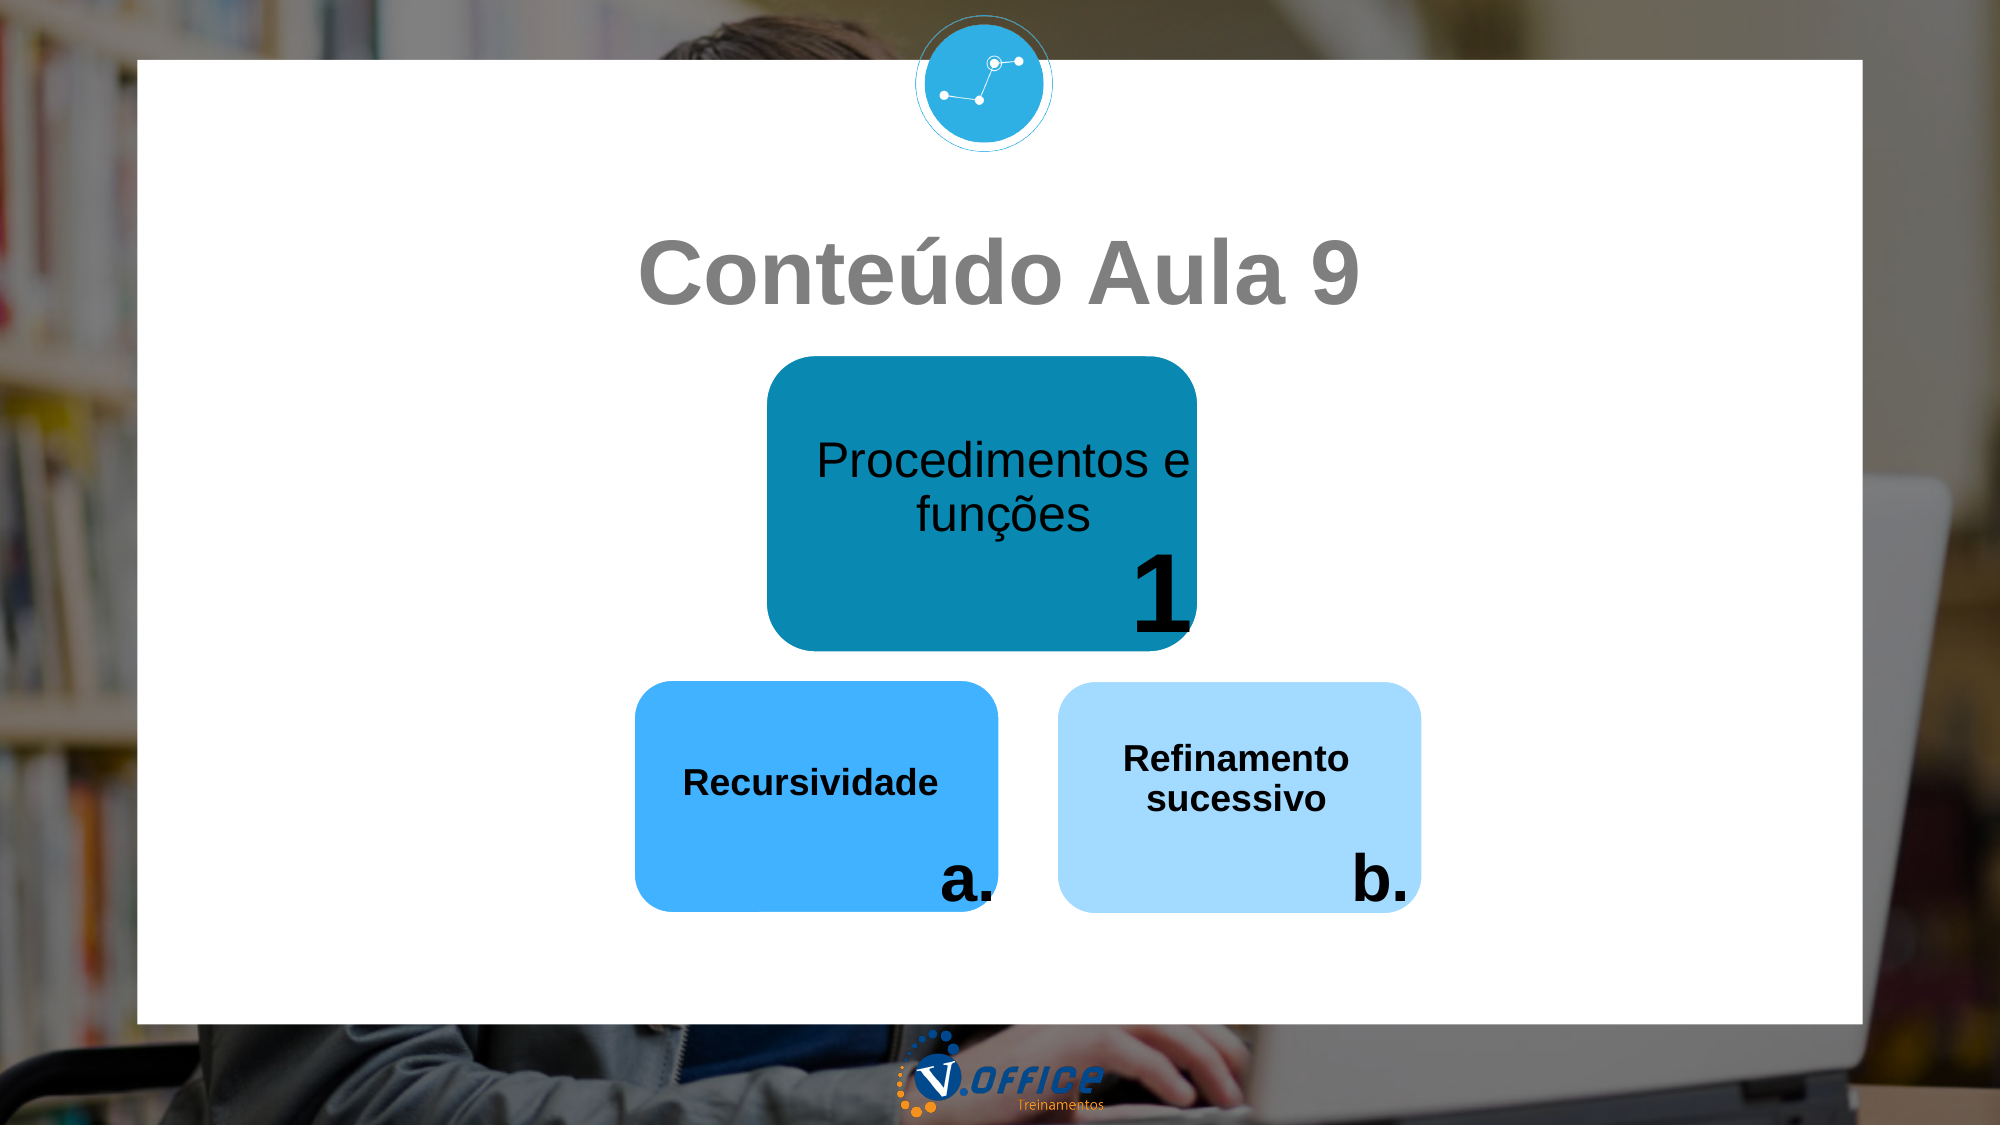

Conteúdo Aula 9

Procedimentos e funções

Refinamento sucessivo

1
Recursividade
a.
b.